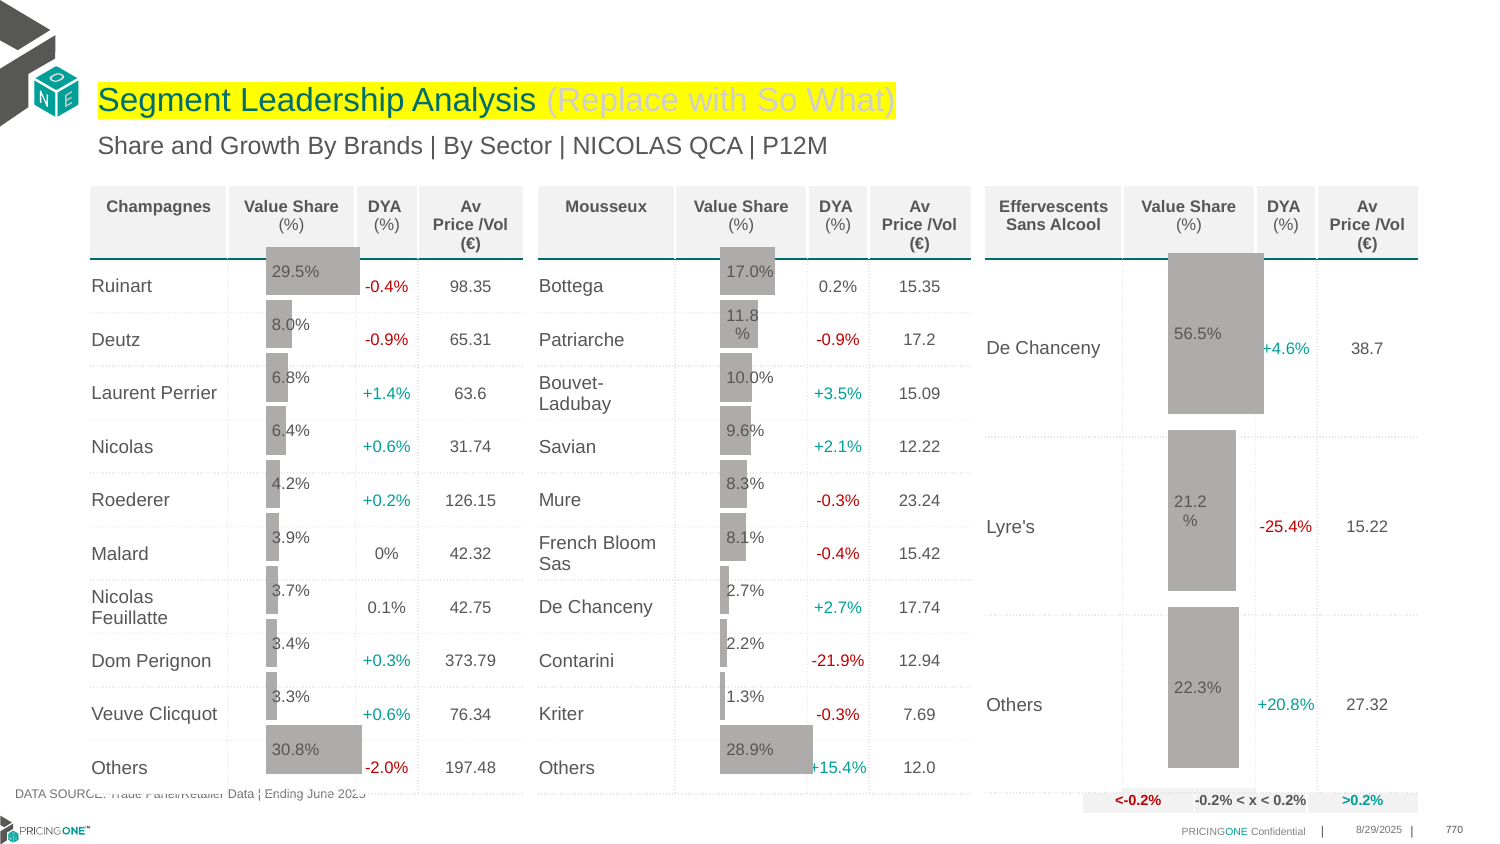

# Segment Leadership Analysis (Replace with So What)
Share and Growth By Brands | By Sector | NICOLAS QCA | P12M
| Mousseux | Value Share (%) | DYA (%) | Av Price /Vol (€) |
| --- | --- | --- | --- |
| Bottega |  | 0.2% | 15.35 |
| Patriarche |  | -0.9% | 17.2 |
| Bouvet-Ladubay |  | +3.5% | 15.09 |
| Savian |  | +2.1% | 12.22 |
| Mure |  | -0.3% | 23.24 |
| French Bloom Sas |  | -0.4% | 15.42 |
| De Chanceny |  | +2.7% | 17.74 |
| Contarini |  | -21.9% | 12.94 |
| Kriter |  | -0.3% | 7.69 |
| Others |  | +15.4% | 12.0 |
| Champagnes | Value Share (%) | DYA (%) | Av Price /Vol (€) |
| --- | --- | --- | --- |
| Ruinart |  | -0.4% | 98.35 |
| Deutz |  | -0.9% | 65.31 |
| Laurent Perrier |  | +1.4% | 63.6 |
| Nicolas |  | +0.6% | 31.74 |
| Roederer |  | +0.2% | 126.15 |
| Malard |  | 0% | 42.32 |
| Nicolas Feuillatte |  | 0.1% | 42.75 |
| Dom Perignon |  | +0.3% | 373.79 |
| Veuve Clicquot |  | +0.6% | 76.34 |
| Others |  | -2.0% | 197.48 |
| Effervescents Sans Alcool | Value Share (%) | DYA (%) | Av Price /Vol (€) |
| --- | --- | --- | --- |
| De Chanceny |  | +4.6% | 38.7 |
| Lyre's |  | -25.4% | 15.22 |
| Others |  | +20.8% | 27.32 |

### Chart

| Category | Champagnes | NICOLAS QCA |
|---|---|
|  | 0.29496634089349627 |

### Chart

| Category | Mousseux | NICOLAS QCA |
|---|---|
|  | 0.17017024899962102 |

### Chart

| Category | Effervescents Sans Alcool | NICOLAS QCA |
|---|---|
|  | 0.5647725366680955 |
DATA SOURCE: Trade Panel/Retailer Data | Ending June 2025
| <-0.2% | -0.2% < x < 0.2% | >0.2% |
| --- | --- | --- |

8/29/2025
770